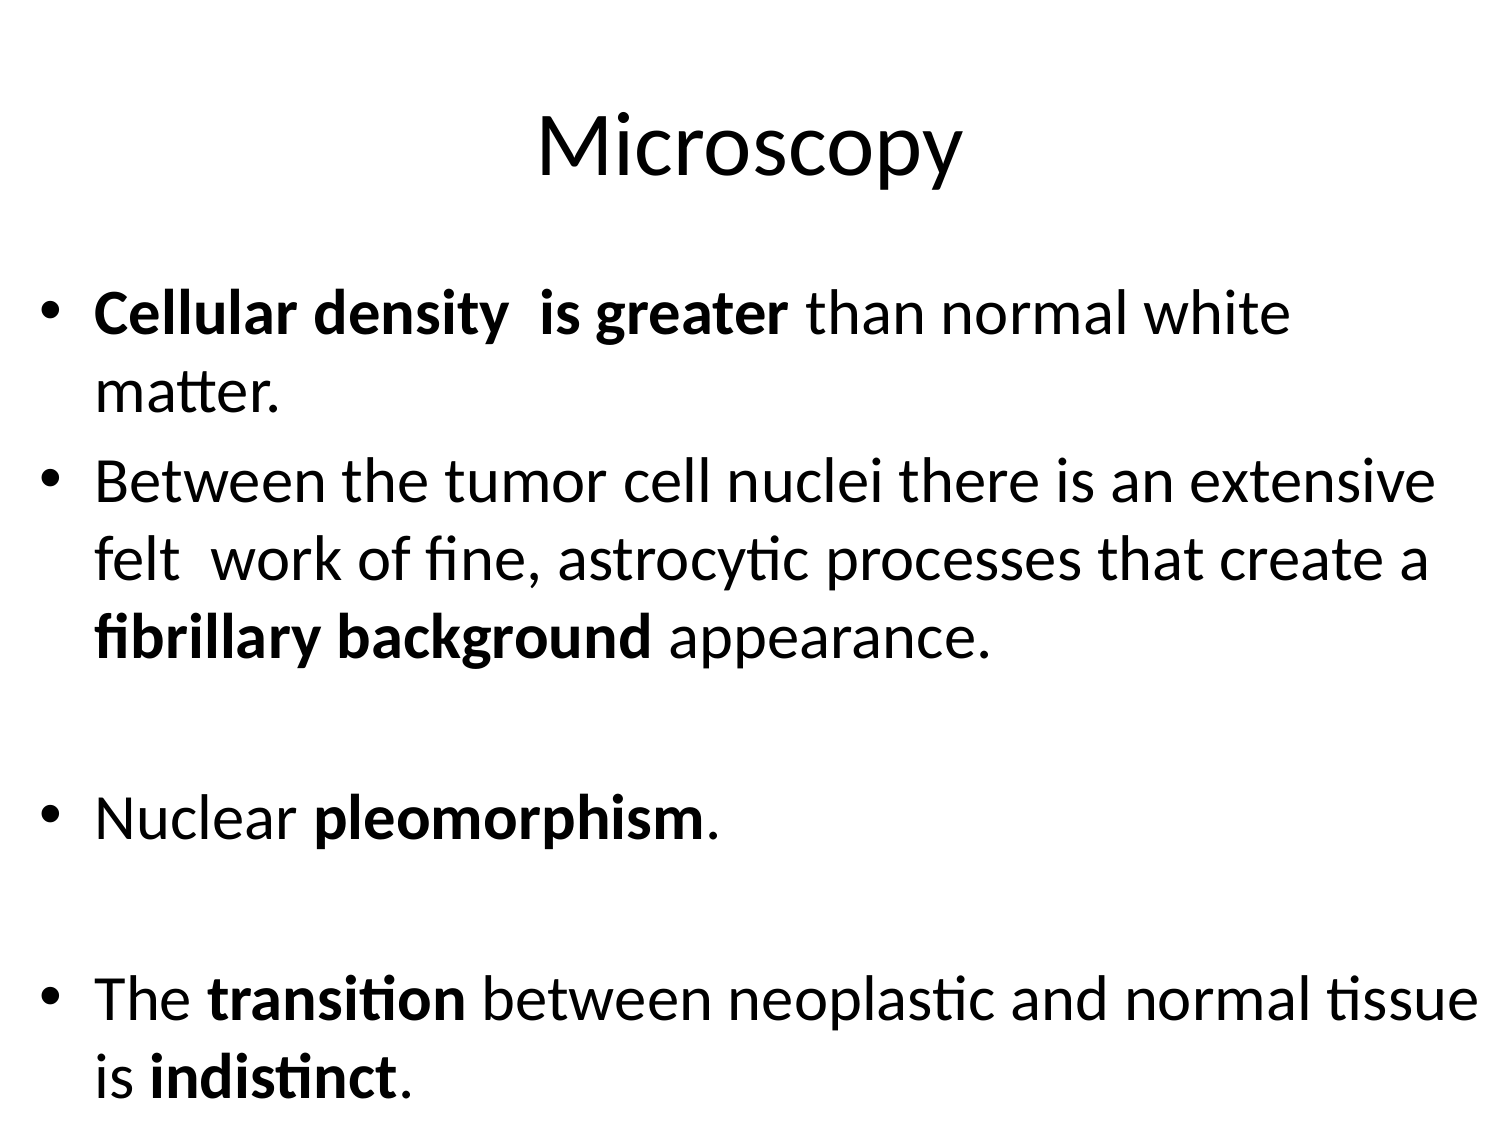

# Microscopy
Cellular density  is greater than normal white matter.
Between the tumor cell nuclei there is an extensive felt  work of fine, astrocytic processes that create a fibrillary background appearance.

Nuclear pleomorphism.

The transition between neoplastic and normal tissue is indistinct.